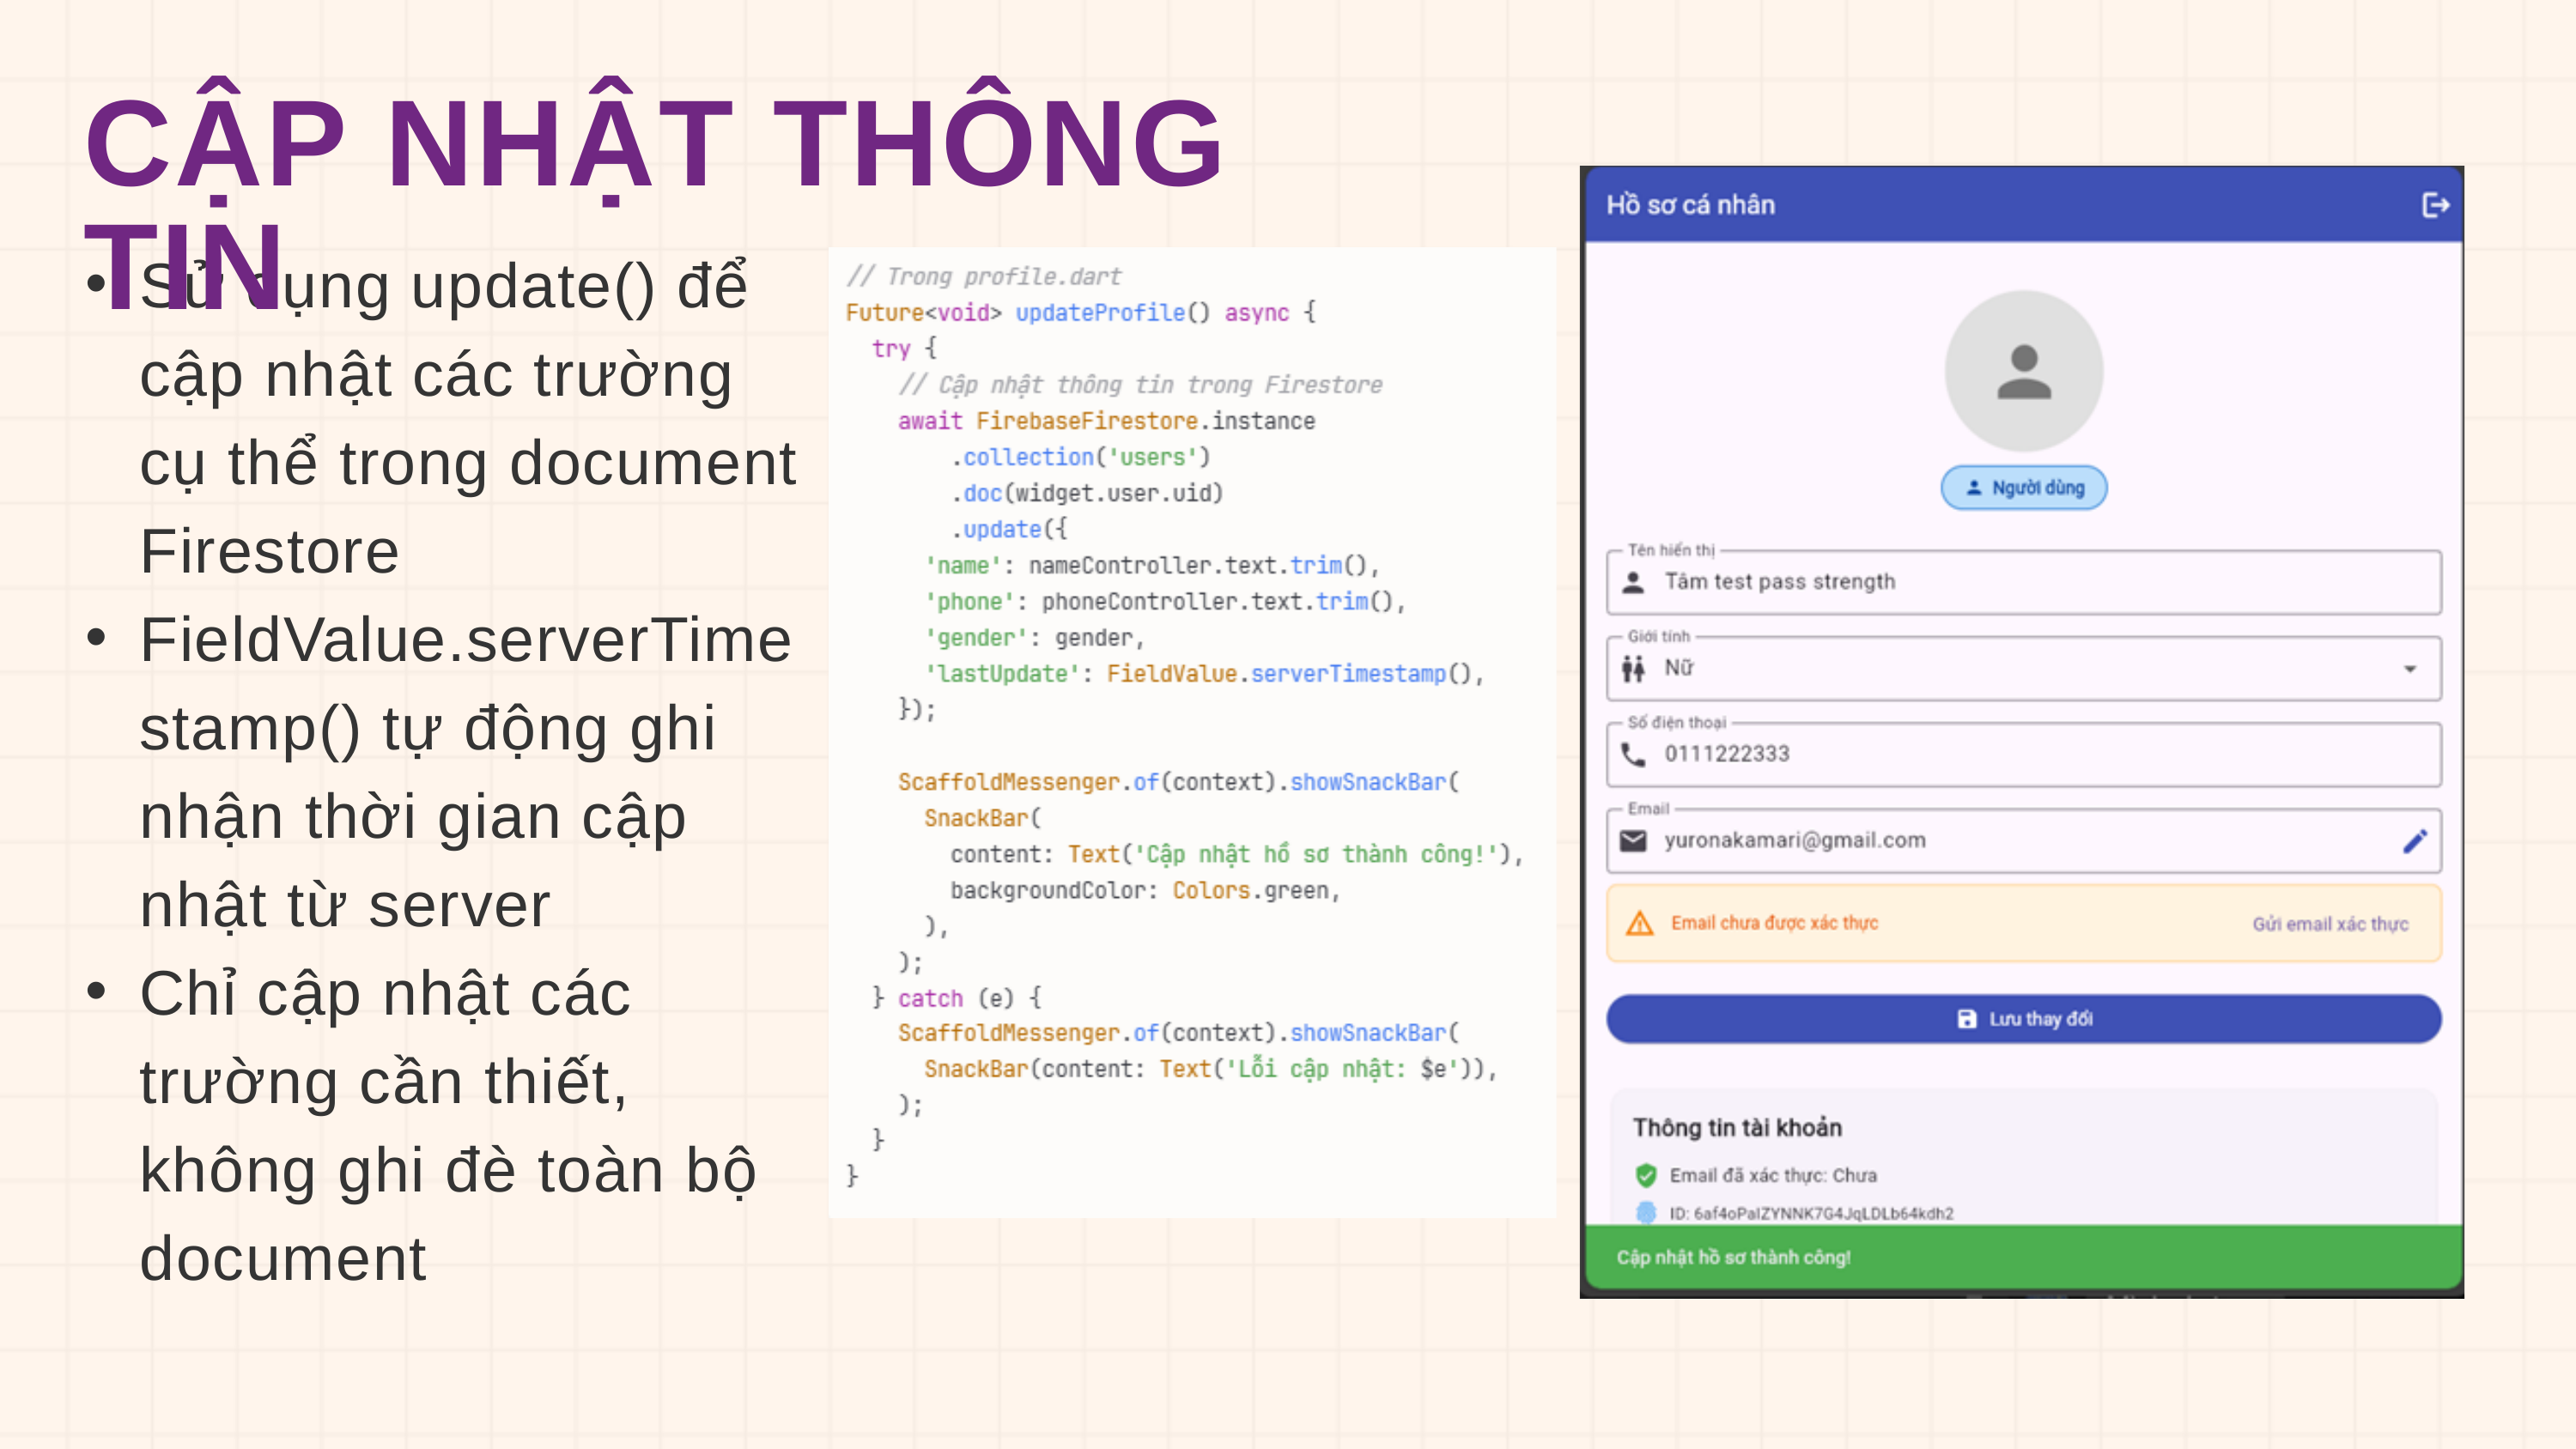

CẬP NHẬT THÔNG TIN

Sử dụng update() để cập nhật các trường cụ thể trong document Firestore
FieldValue.serverTimestamp() tự động ghi nhận thời gian cập nhật từ server
Chỉ cập nhật các trường cần thiết, không ghi đè toàn bộ document